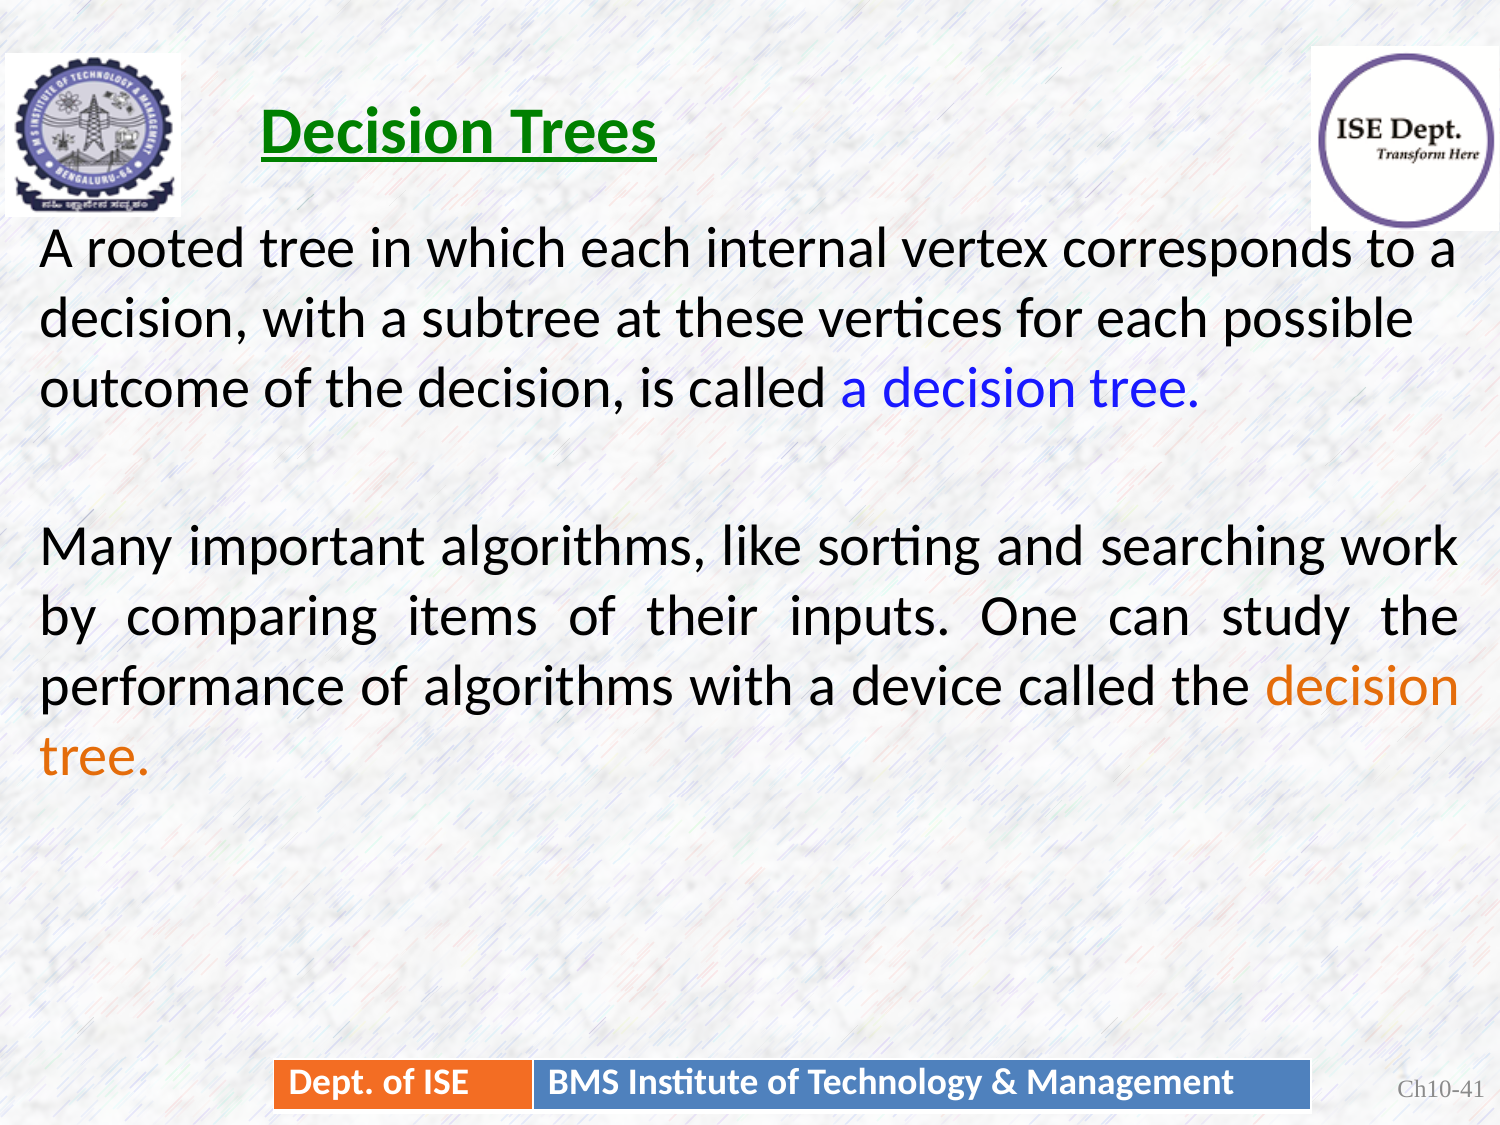

Decision Trees
A rooted tree in which each internal vertex corresponds to a decision, with a subtree at these vertices for each possible outcome of the decision, is called a decision tree.
Many important algorithms, like sorting and searching work by comparing items of their inputs. One can study the performance of algorithms with a device called the decision tree.
Ch10-41